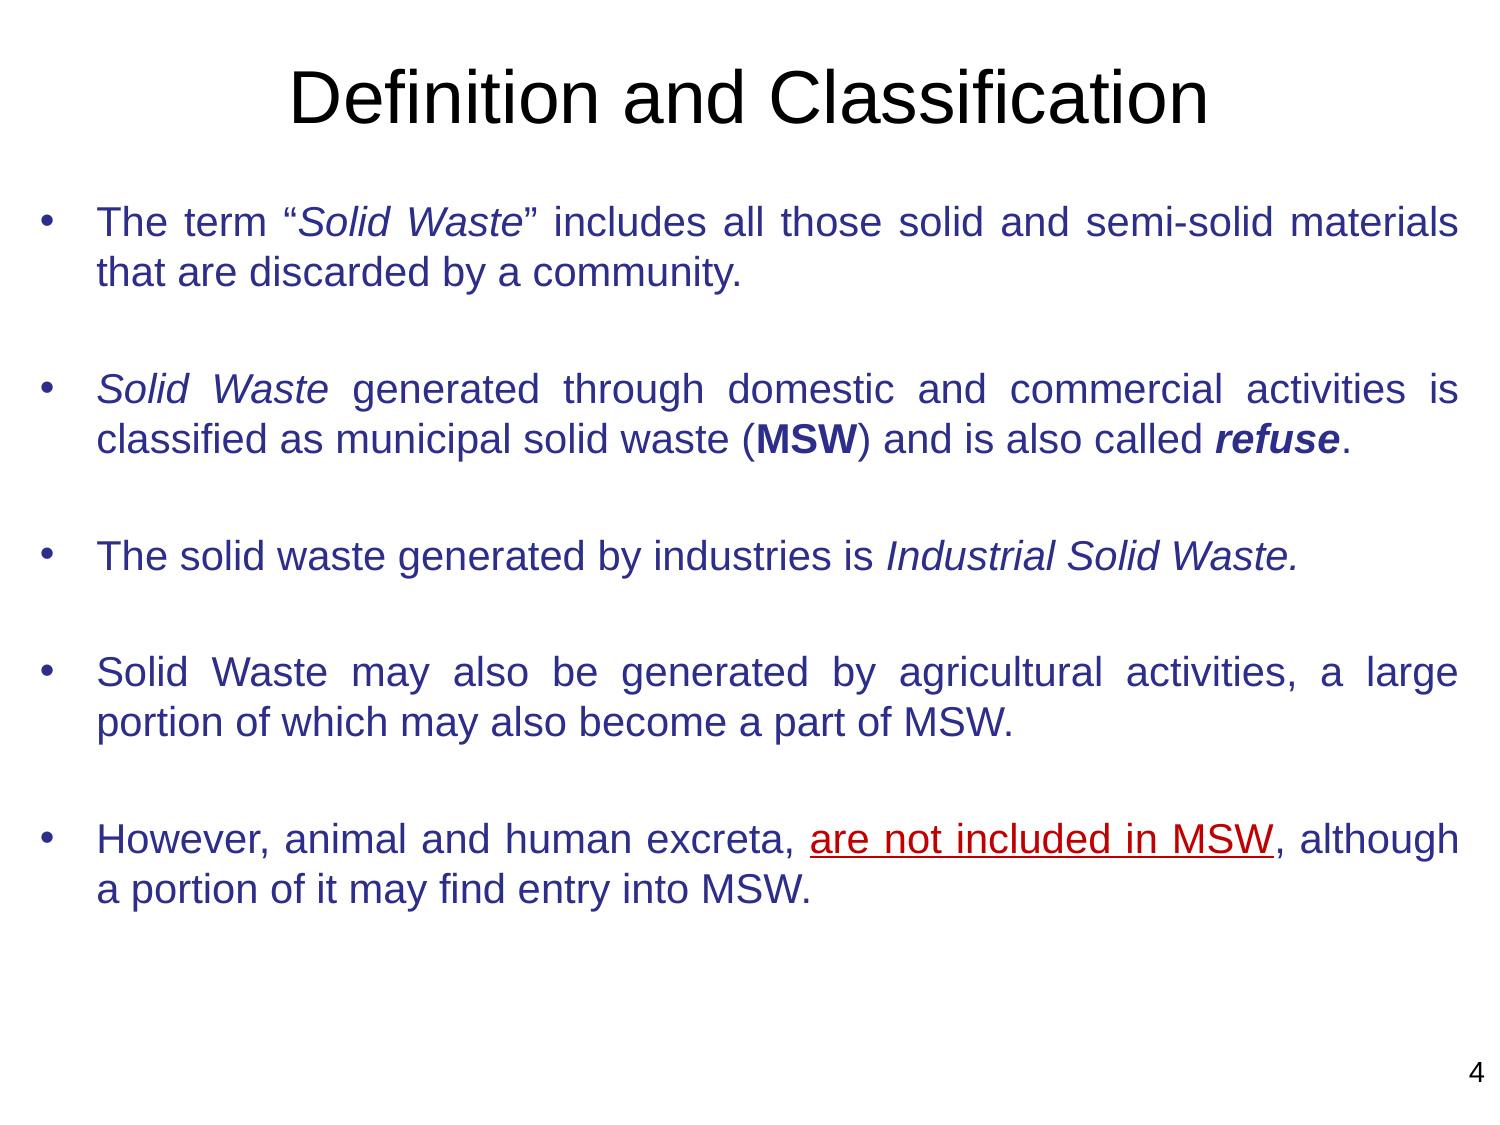

# Definition and Classification
The term “Solid Waste” includes all those solid and semi-solid materials that are discarded by a community.

Solid Waste generated through domestic and commercial activities is classified as municipal solid waste (MSW) and is also called refuse.

The solid waste generated by industries is Industrial Solid Waste.

Solid Waste may also be generated by agricultural activities, a large portion of which may also become a part of MSW.

However, animal and human excreta, are not included in MSW, although a portion of it may find entry into MSW.
4